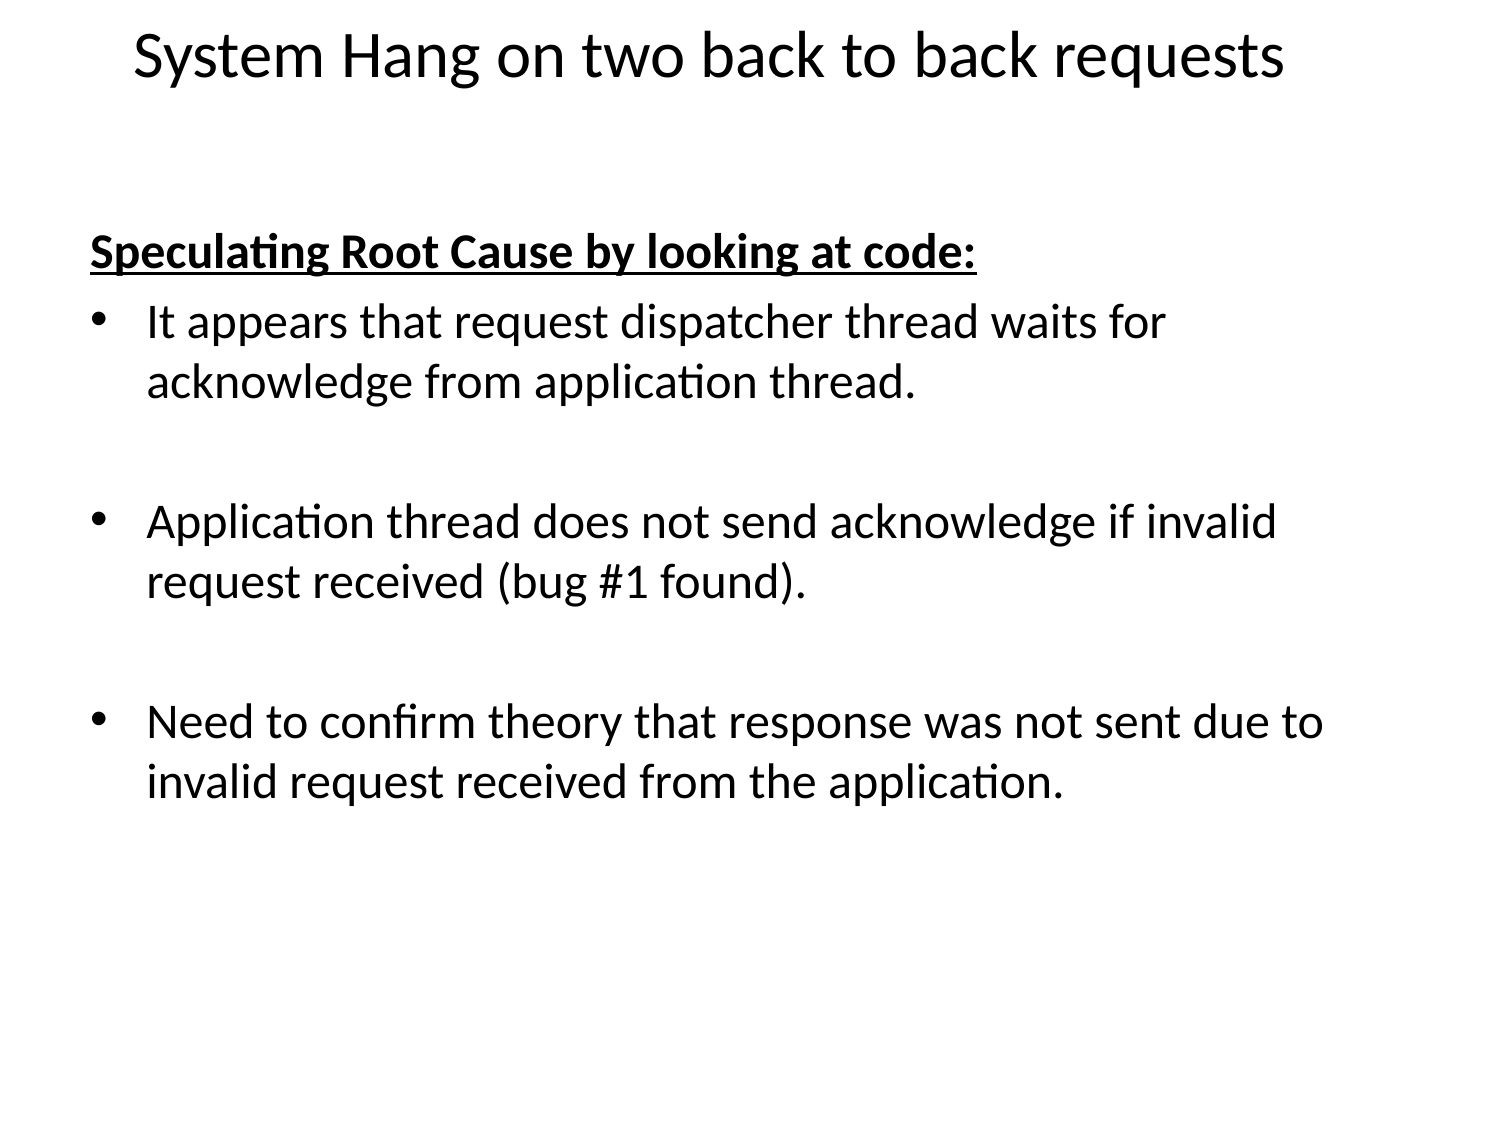

# System Hang on two back to back requests
Speculating Root Cause by looking at code:
It appears that request dispatcher thread waits for acknowledge from application thread.

Application thread does not send acknowledge if invalid request received (bug #1 found).

Need to confirm theory that response was not sent due to invalid request received from the application.